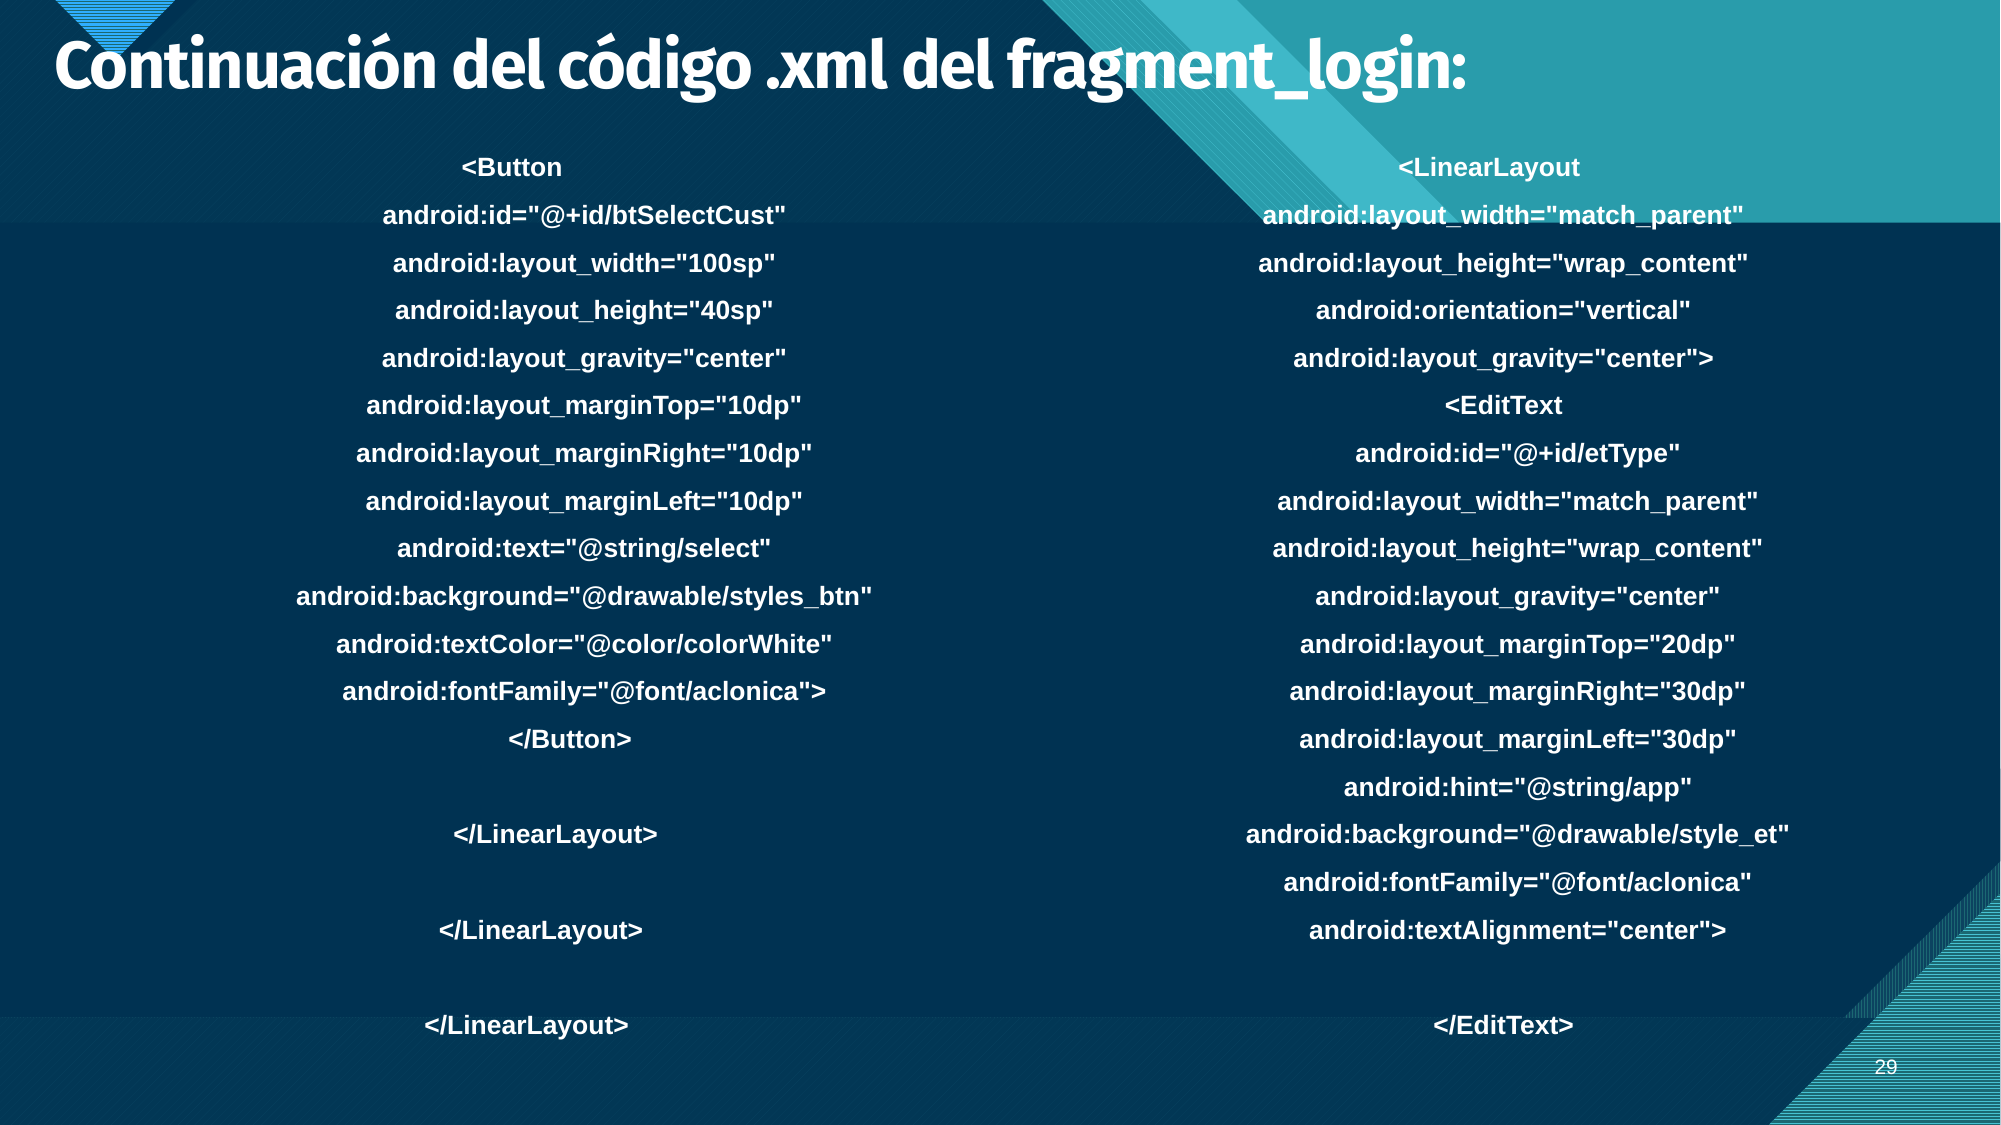

# Continuación del código .xml del fragment_login:
<Button
                    android:id="@+id/btSelectCust"
                    android:layout_width="100sp"
                    android:layout_height="40sp"
                    android:layout_gravity="center"
                    android:layout_marginTop="10dp"
                    android:layout_marginRight="10dp"
                    android:layout_marginLeft="10dp"
                    android:text="@string/select"
                    android:background="@drawable/styles_btn"
                    android:textColor="@color/colorWhite"
                    android:fontFamily="@font/aclonica">
                </Button>

            </LinearLayout>

        </LinearLayout>

    </LinearLayout>

    <LinearLayout
        android:layout_width="match_parent"
        android:layout_height="wrap_content"
        android:orientation="vertical"
        android:layout_gravity="center">
        <EditText
            android:id="@+id/etType"
            android:layout_width="match_parent"
            android:layout_height="wrap_content"
            android:layout_gravity="center"
            android:layout_marginTop="20dp"
            android:layout_marginRight="30dp"
            android:layout_marginLeft="30dp"
            android:hint="@string/app"
            android:background="@drawable/style_et"
            android:fontFamily="@font/aclonica"
            android:textAlignment="center">

        </EditText>
29